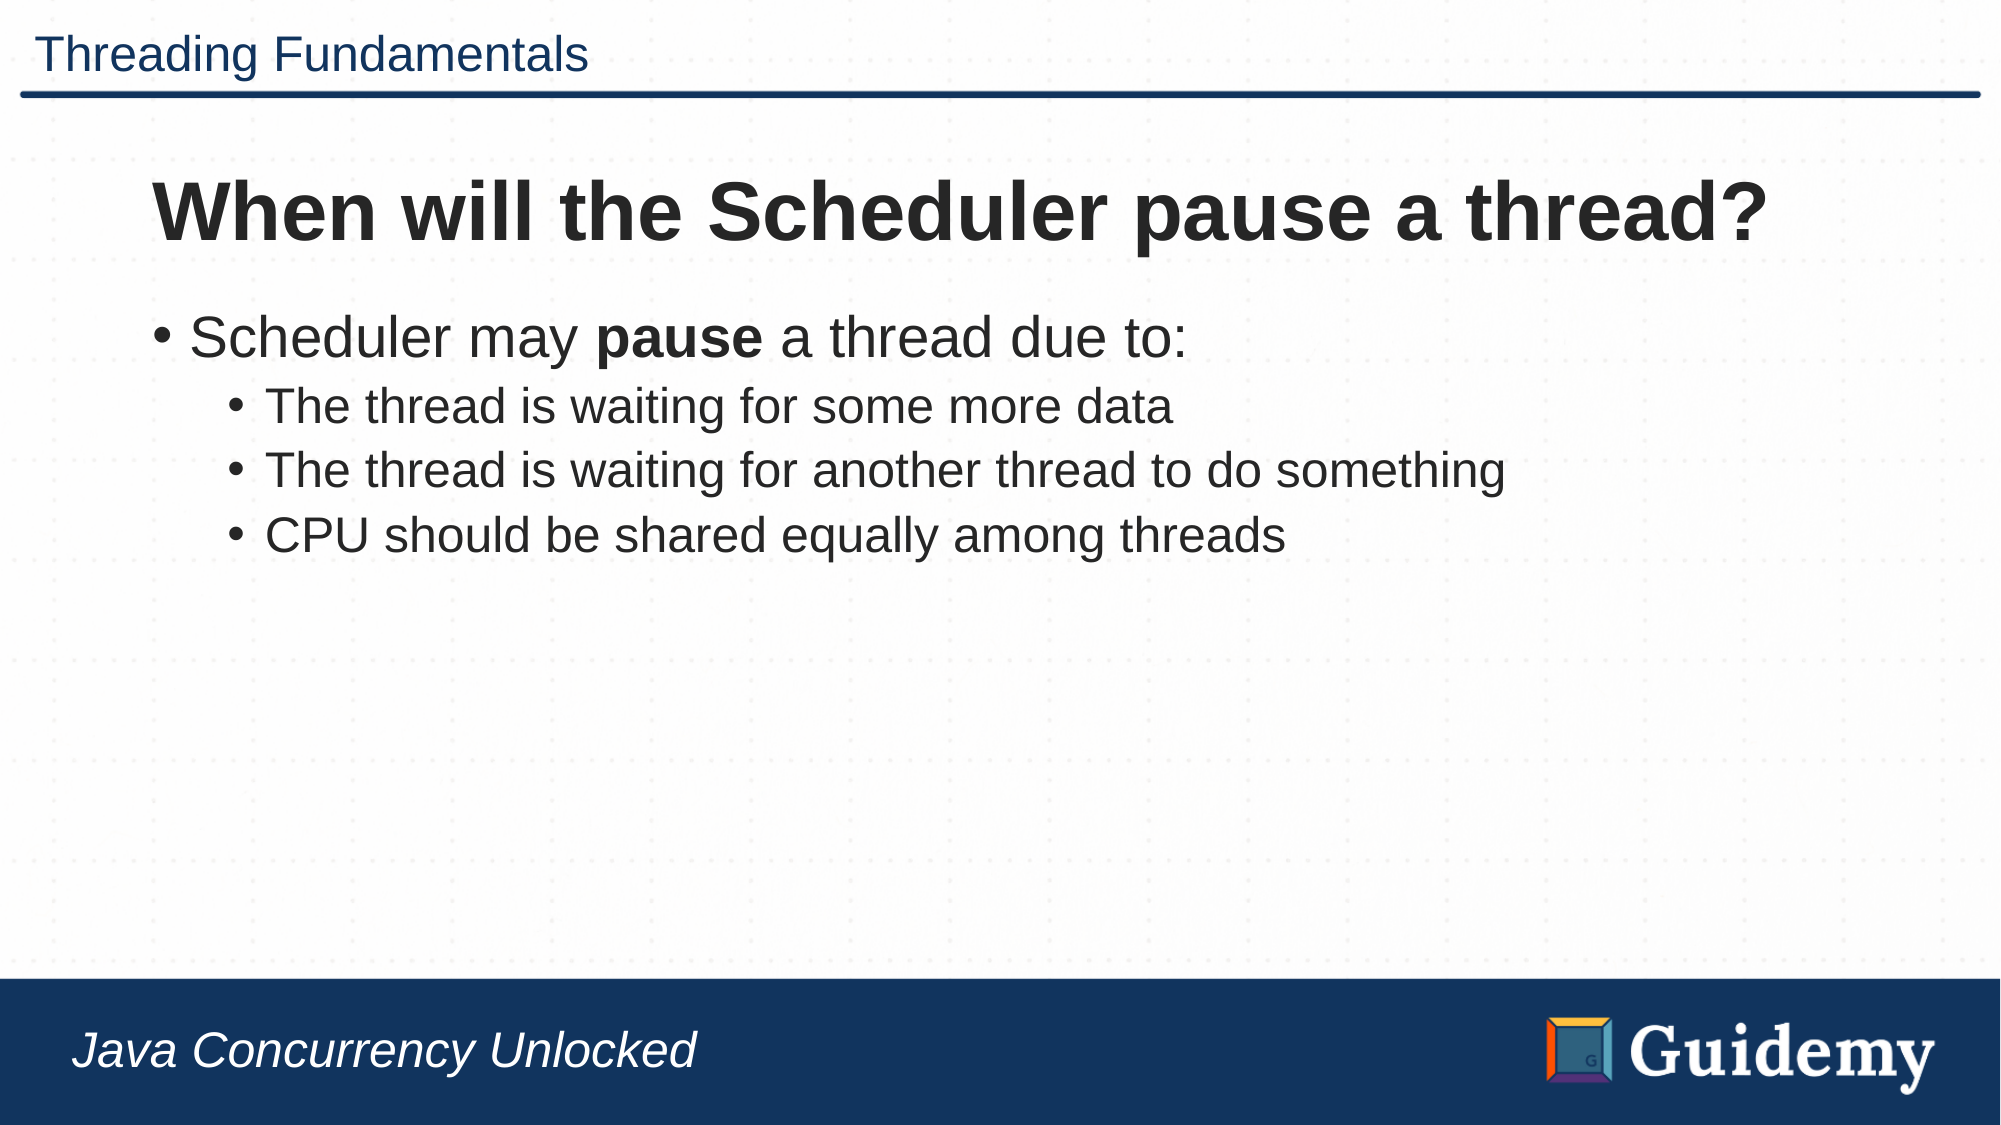

# Threading Fundamentals
When will the Scheduler pause a thread?
Scheduler may pause a thread due to:
The thread is waiting for some more data
The thread is waiting for another thread to do something
CPU should be shared equally among threads
Java Concurrency Unlocked